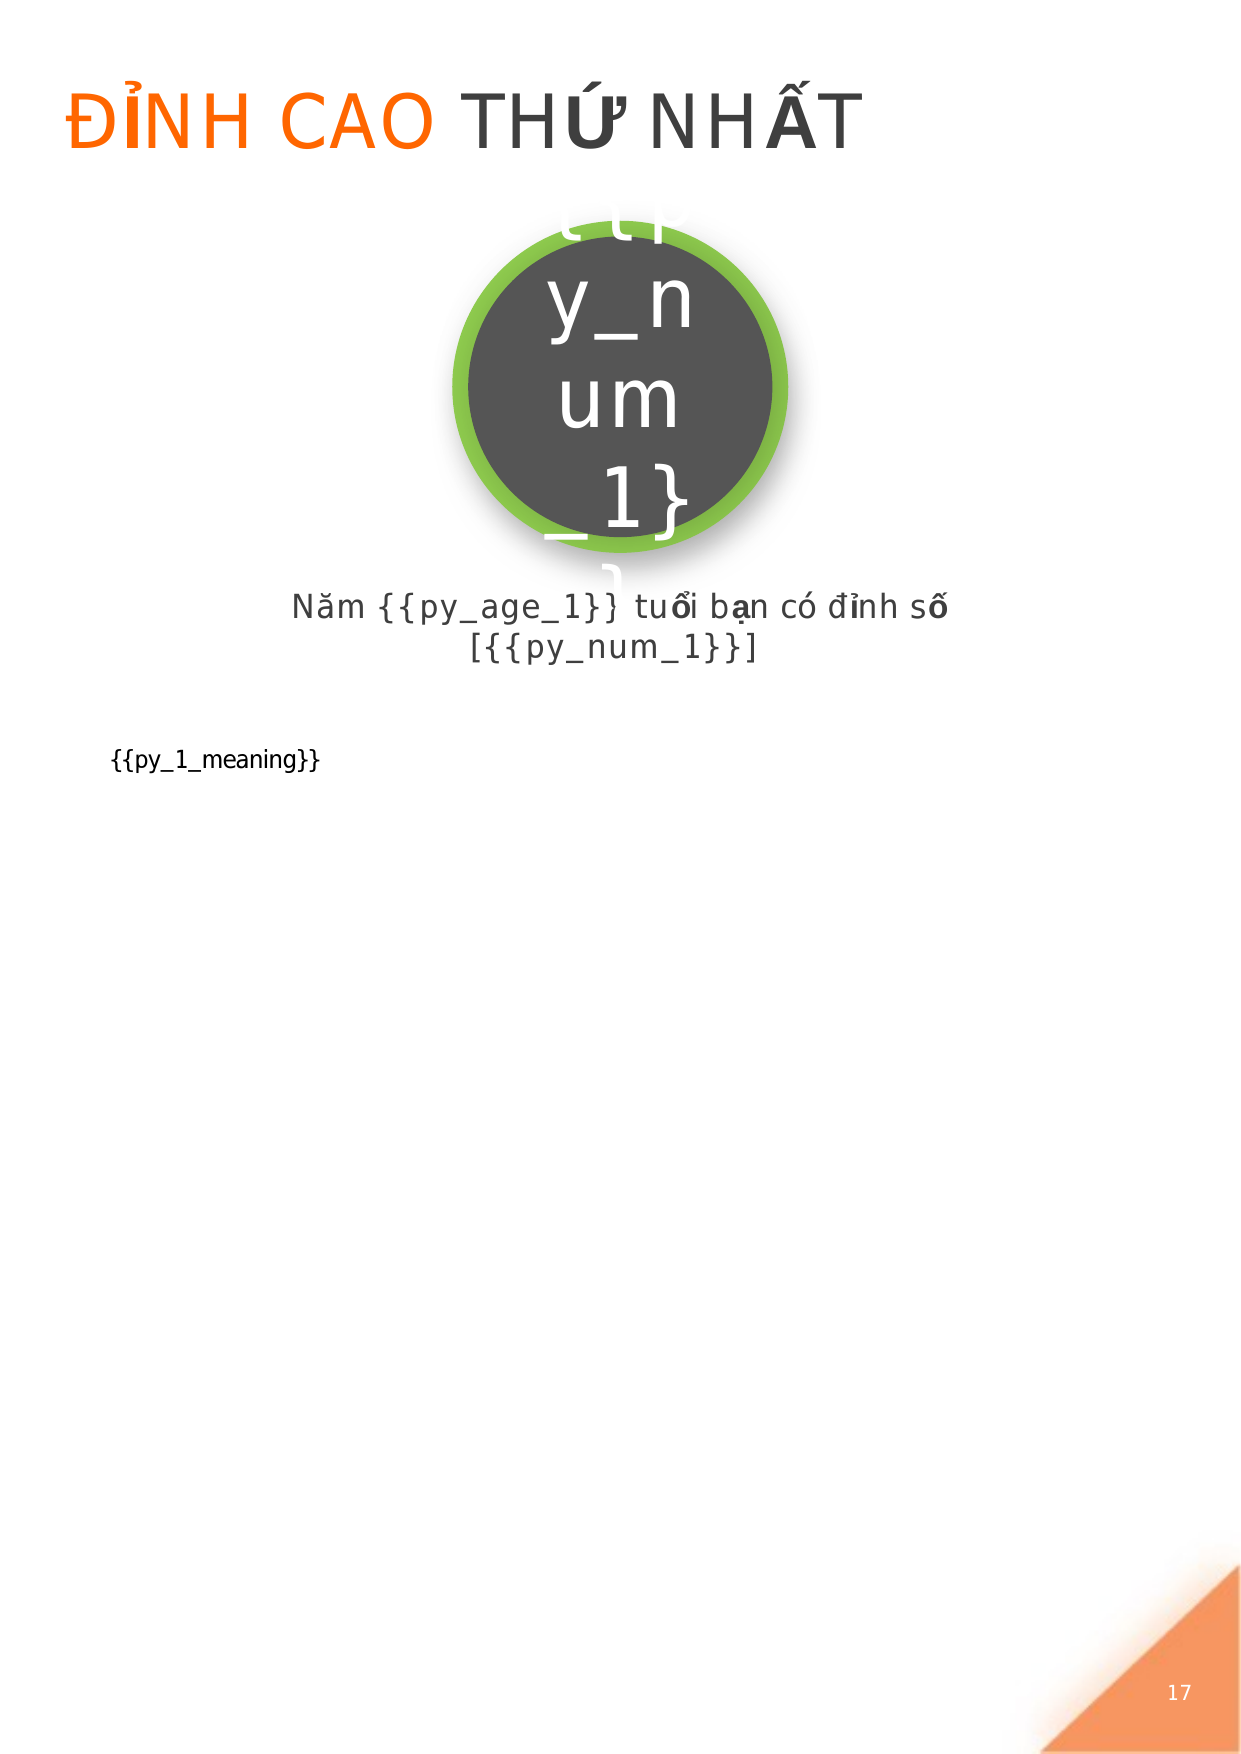

# ĐỈNH CAO THỨ NHẤT

{{py_num_1}}
Năm {{py_age_1}} tuổi bạn có đỉnh số [{{py_num_1}}]
{{py_1_meaning}}

17